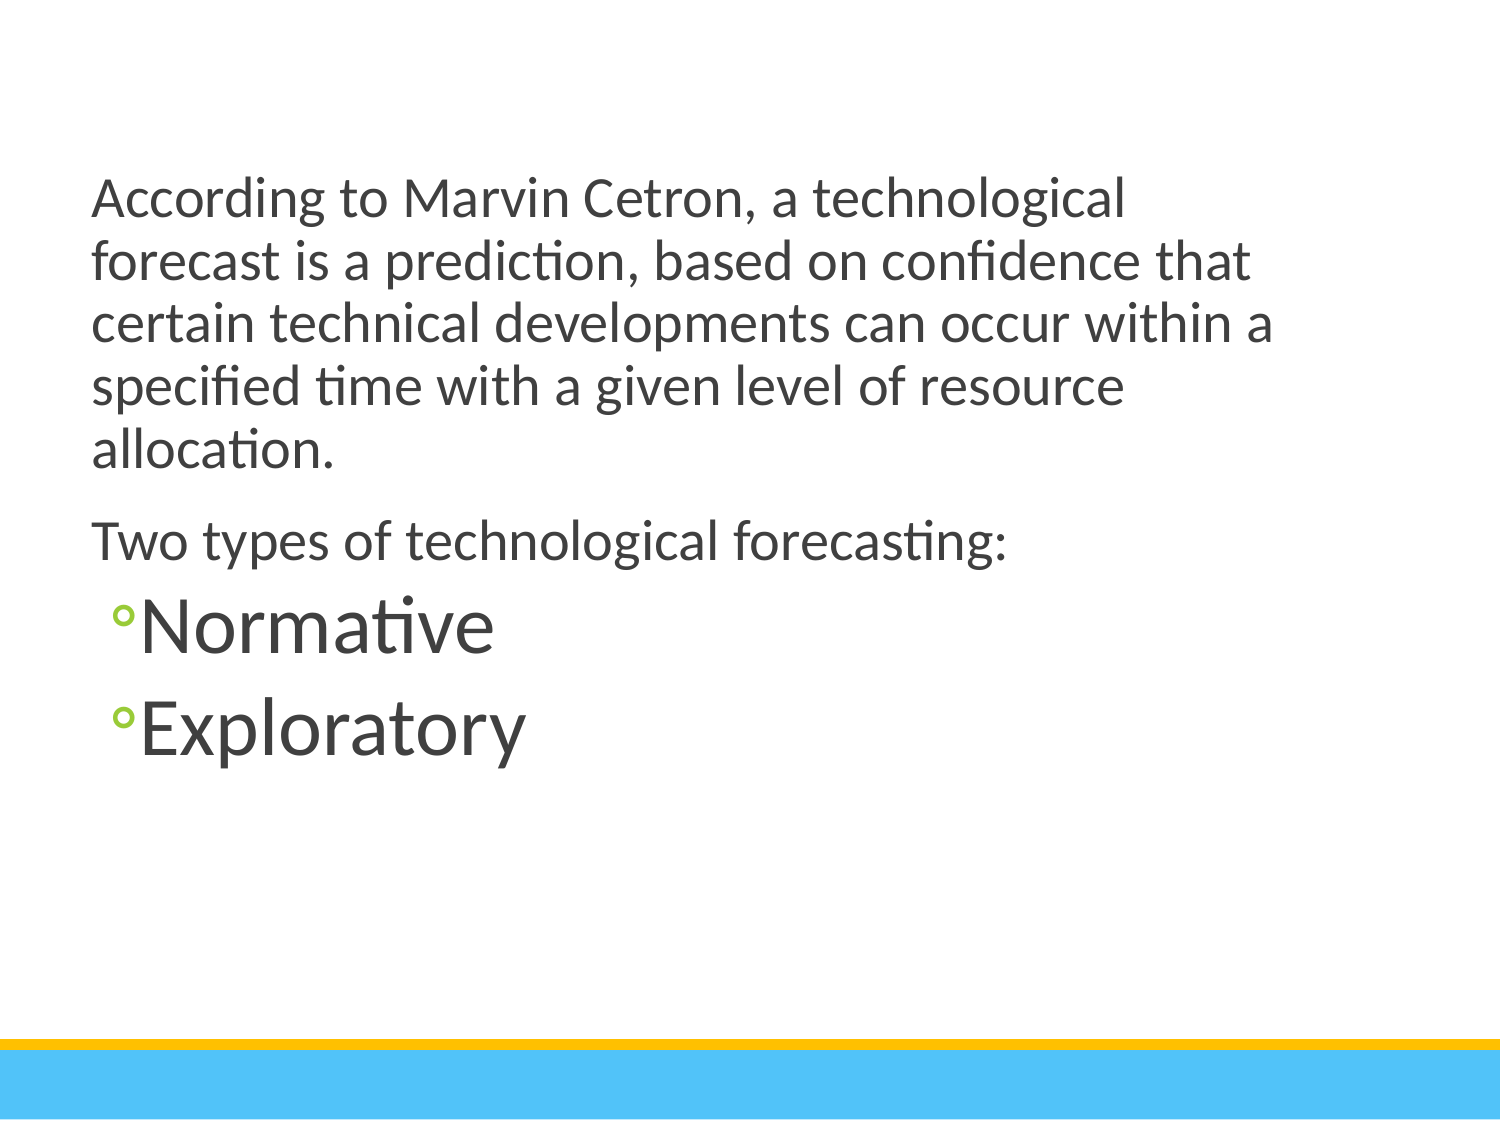

According to Marvin Cetron, a technological forecast is a prediction, based on confidence that certain technical developments can occur within a specified time with a given level of resource allocation.
Two types of technological forecasting:
Normative
Exploratory